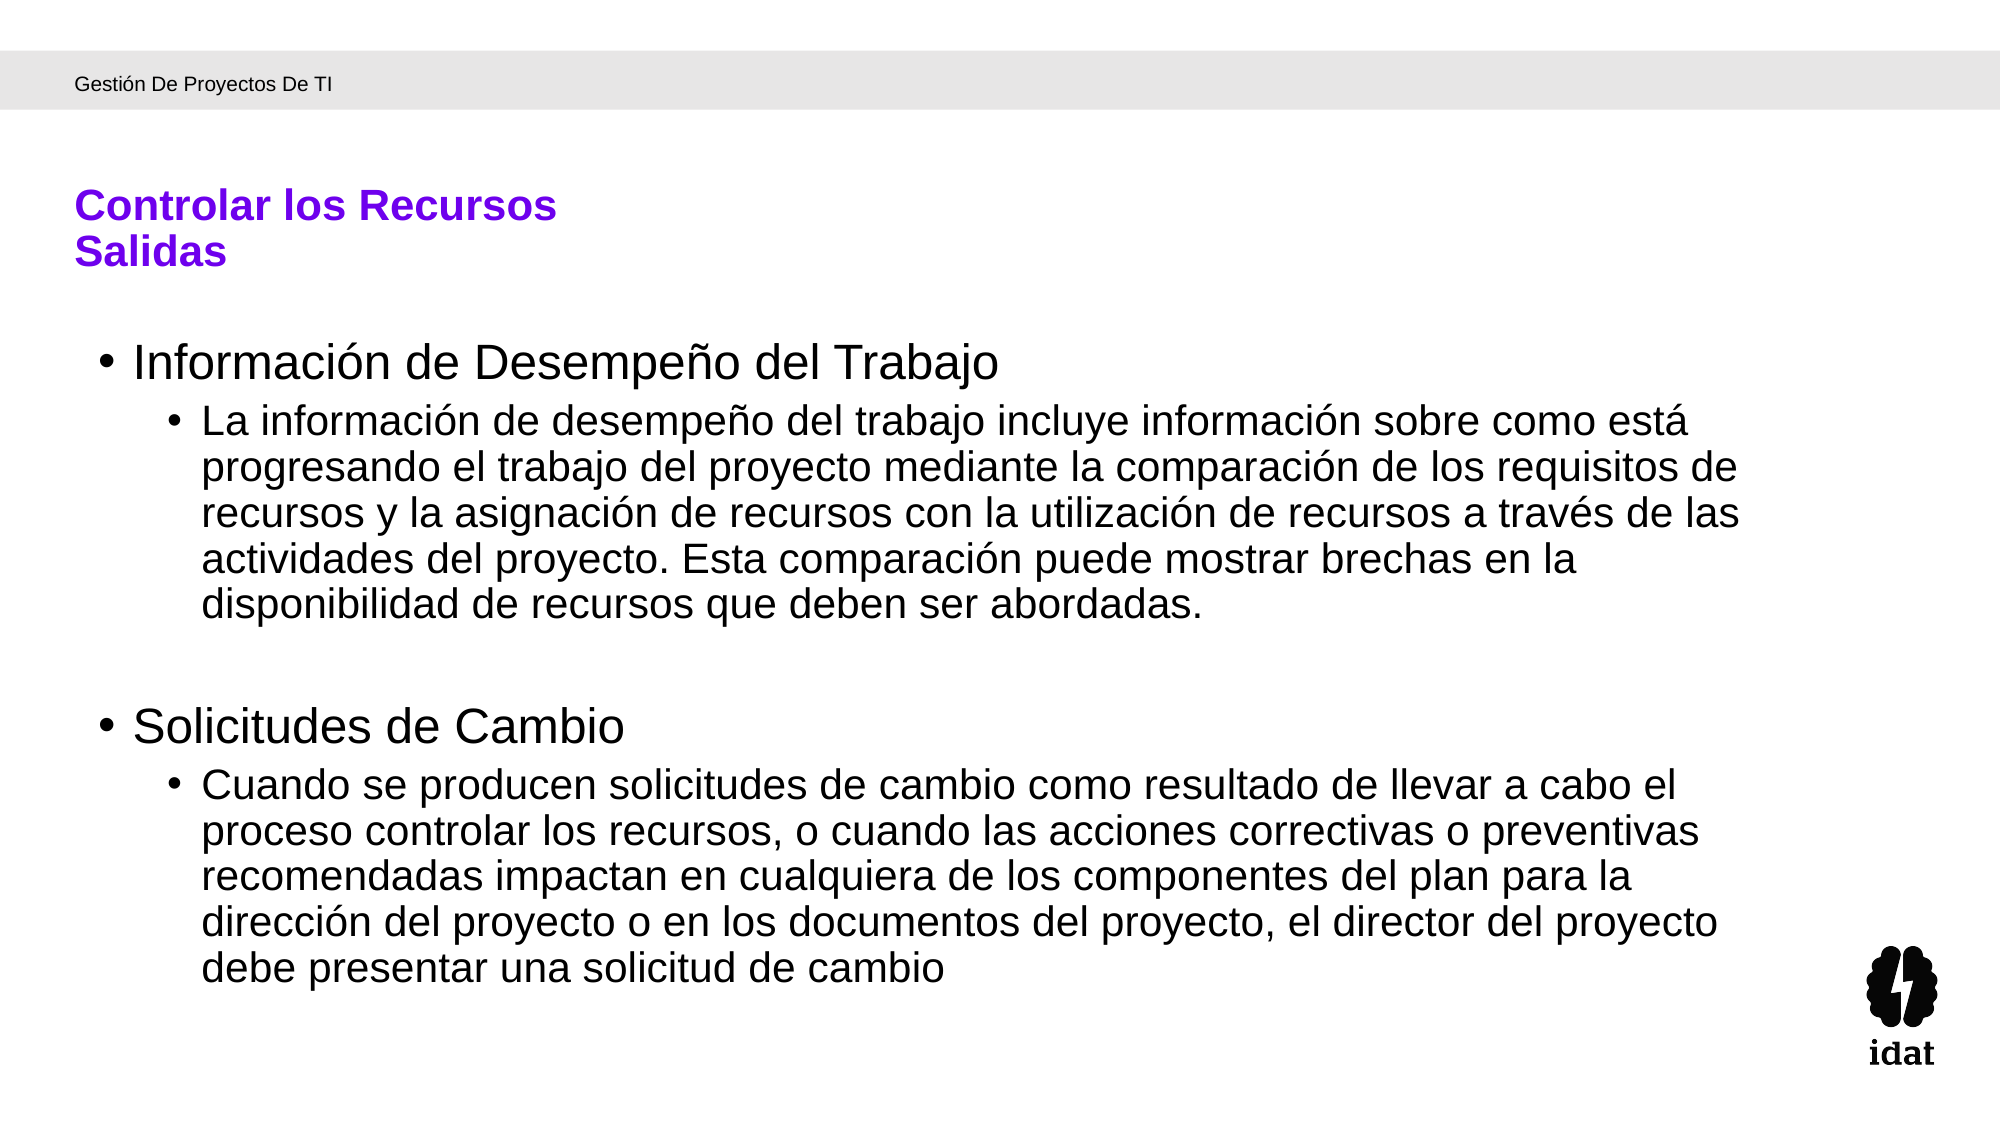

Gestión De Proyectos De TI

Controlar los Recursos
Salidas
Información de Desempeño del Trabajo
La información de desempeño del trabajo incluye información sobre como está progresando el trabajo del proyecto mediante la comparación de los requisitos de recursos y la asignación de recursos con la utilización de recursos a través de las actividades del proyecto. Esta comparación puede mostrar brechas en la disponibilidad de recursos que deben ser abordadas.

Solicitudes de Cambio
Cuando se producen solicitudes de cambio como resultado de llevar a cabo el proceso controlar los recursos, o cuando las acciones correctivas o preventivas recomendadas impactan en cualquiera de los componentes del plan para la dirección del proyecto o en los documentos del proyecto, el director del proyecto debe presentar una solicitud de cambio